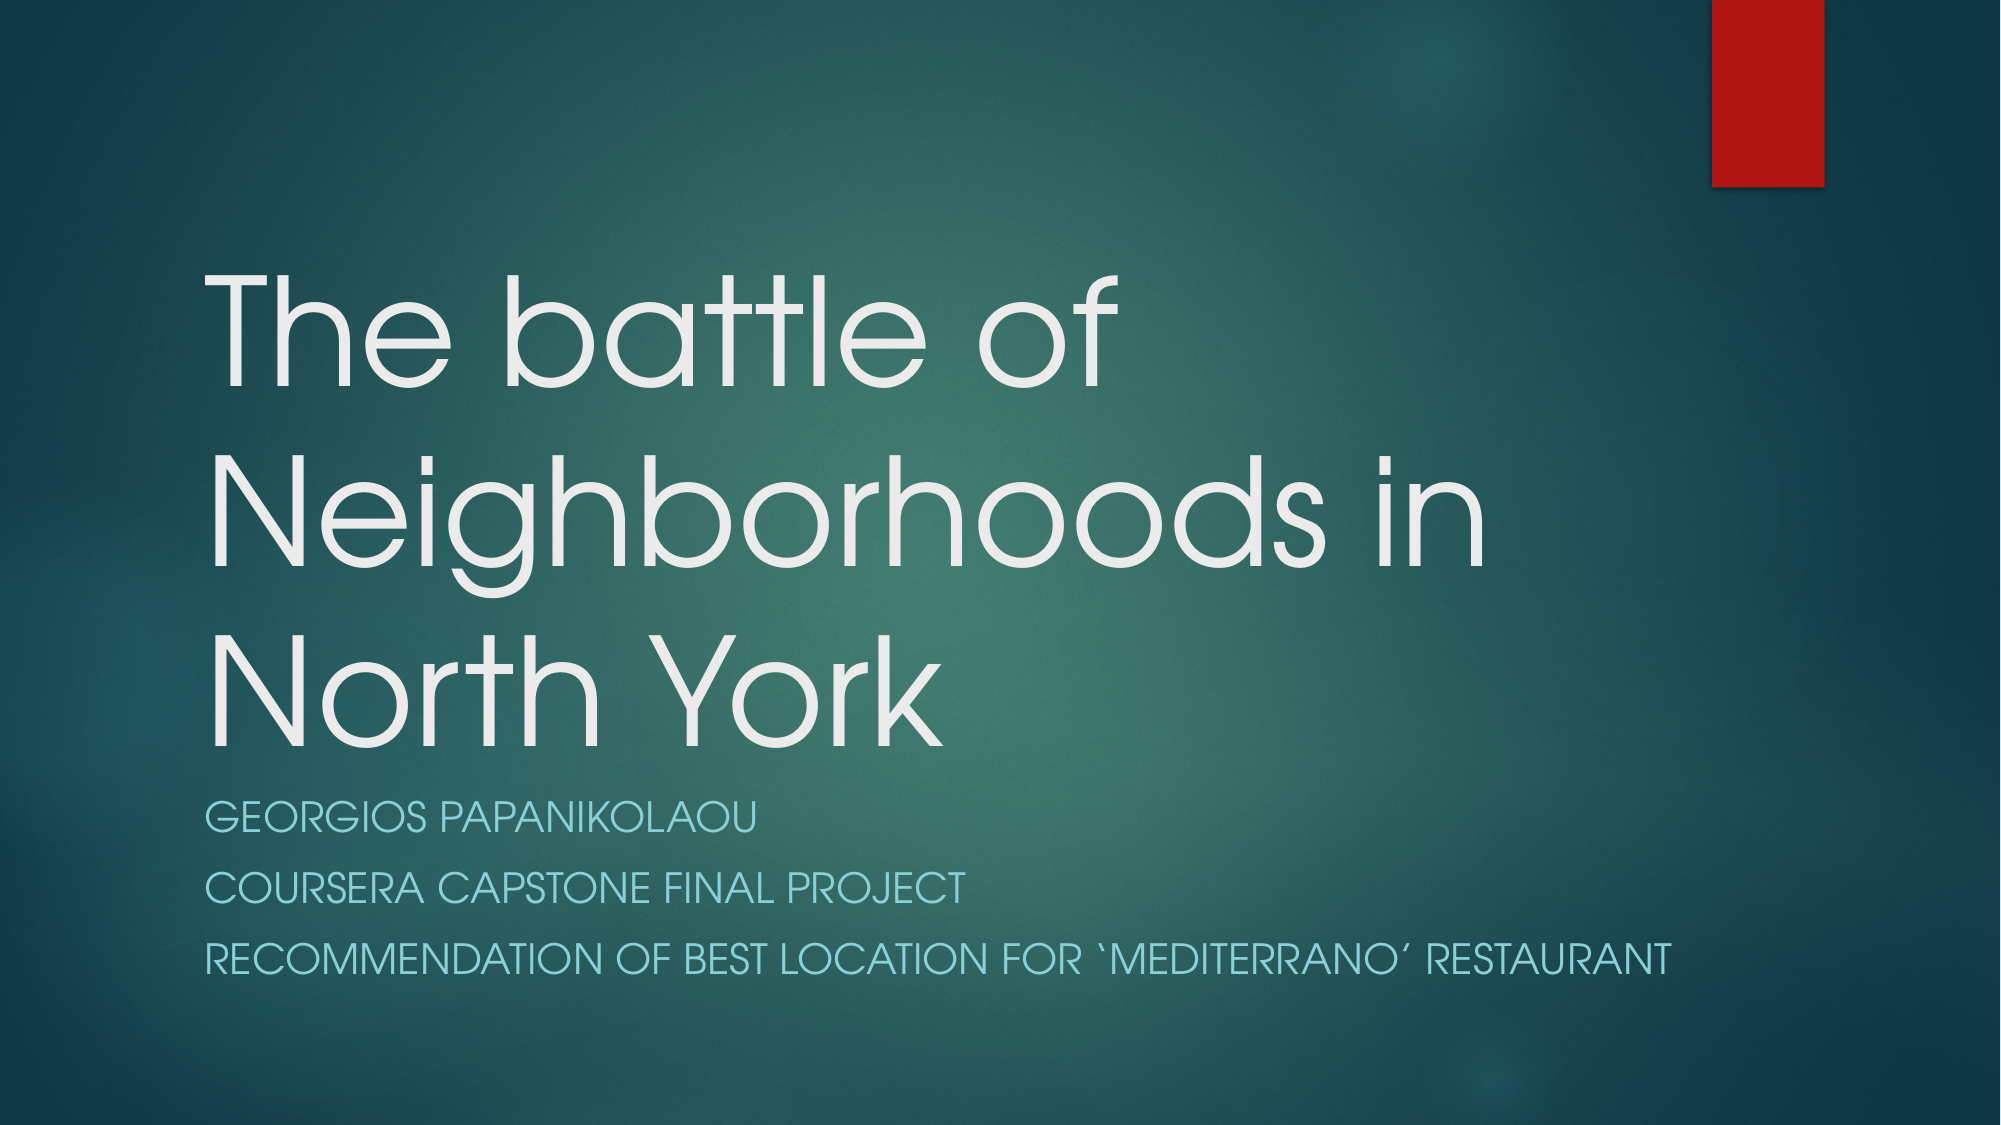

# The battle of Neighborhoods in North York
Georgios Papanikolaou
Coursera Capstone final project
rECOMMENDATION OF BEST LOCATION FOR ‘MEDITERRANO’ RESTAURANT